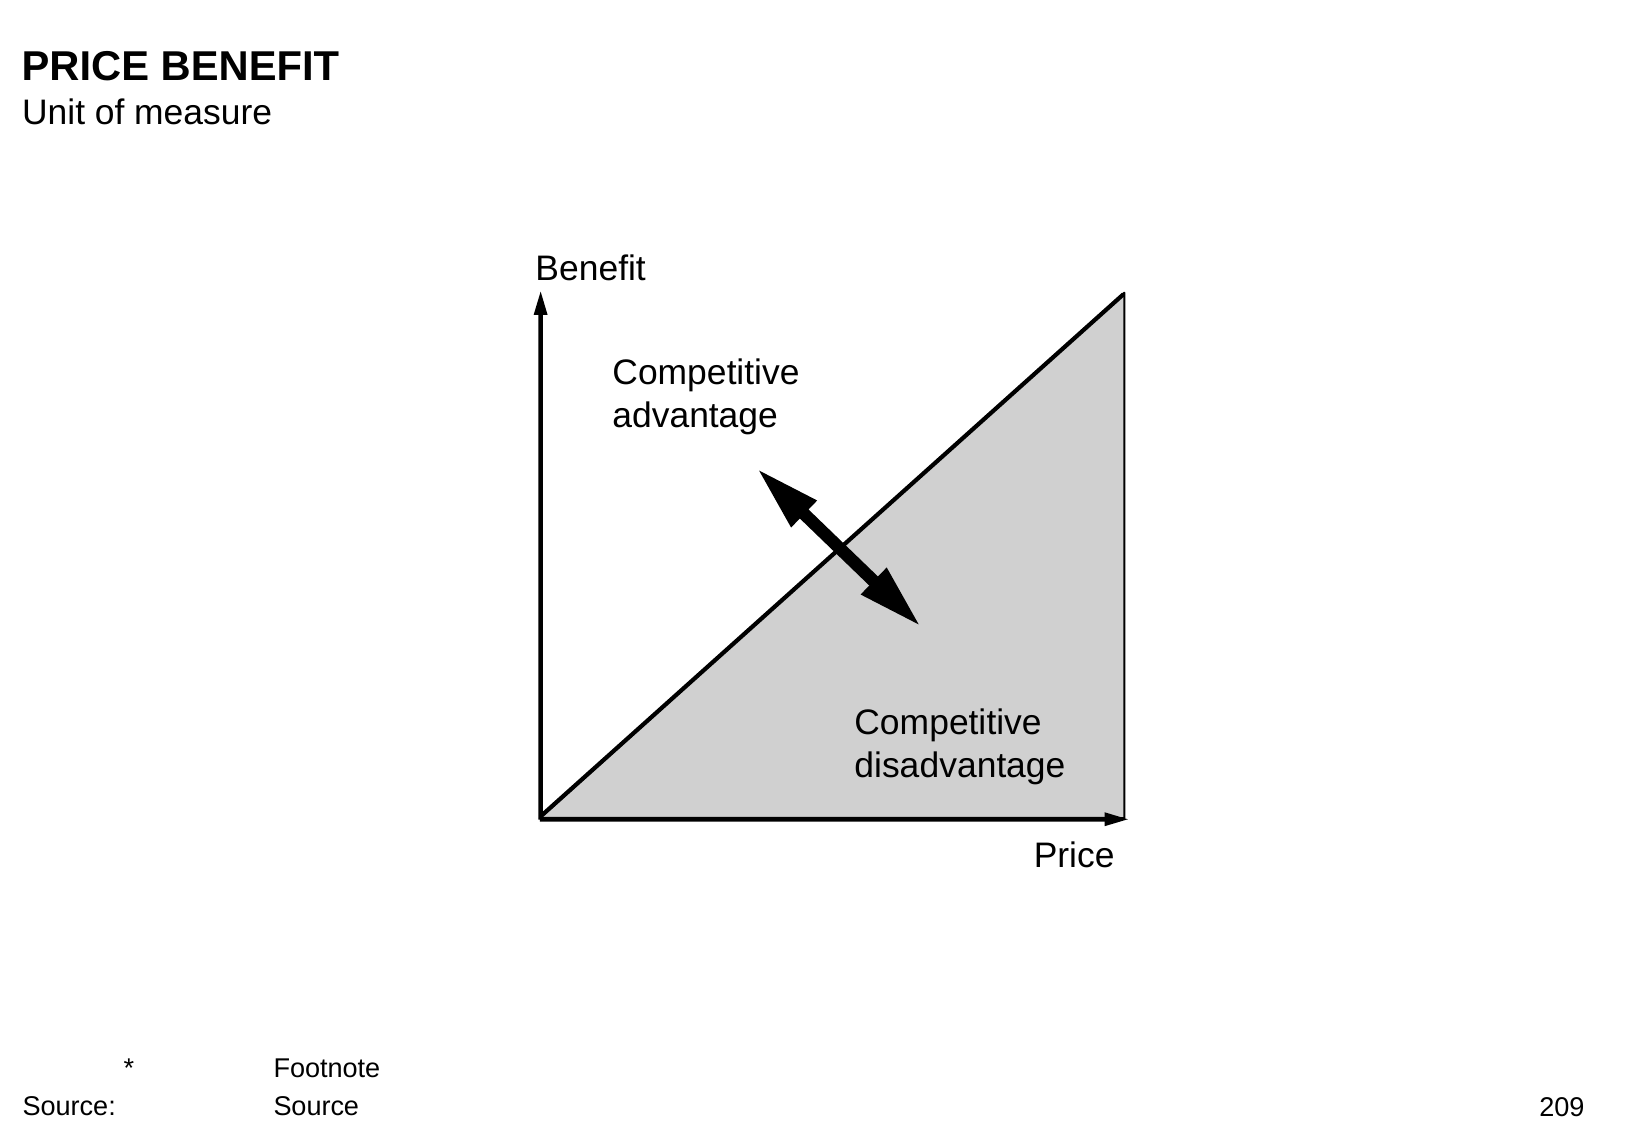

# PRICE BENEFIT
Unit of measure
Benefit

Competitive
advantage

Competitive
disadvantage

Price
	*	Footnote
Source:		Source
209